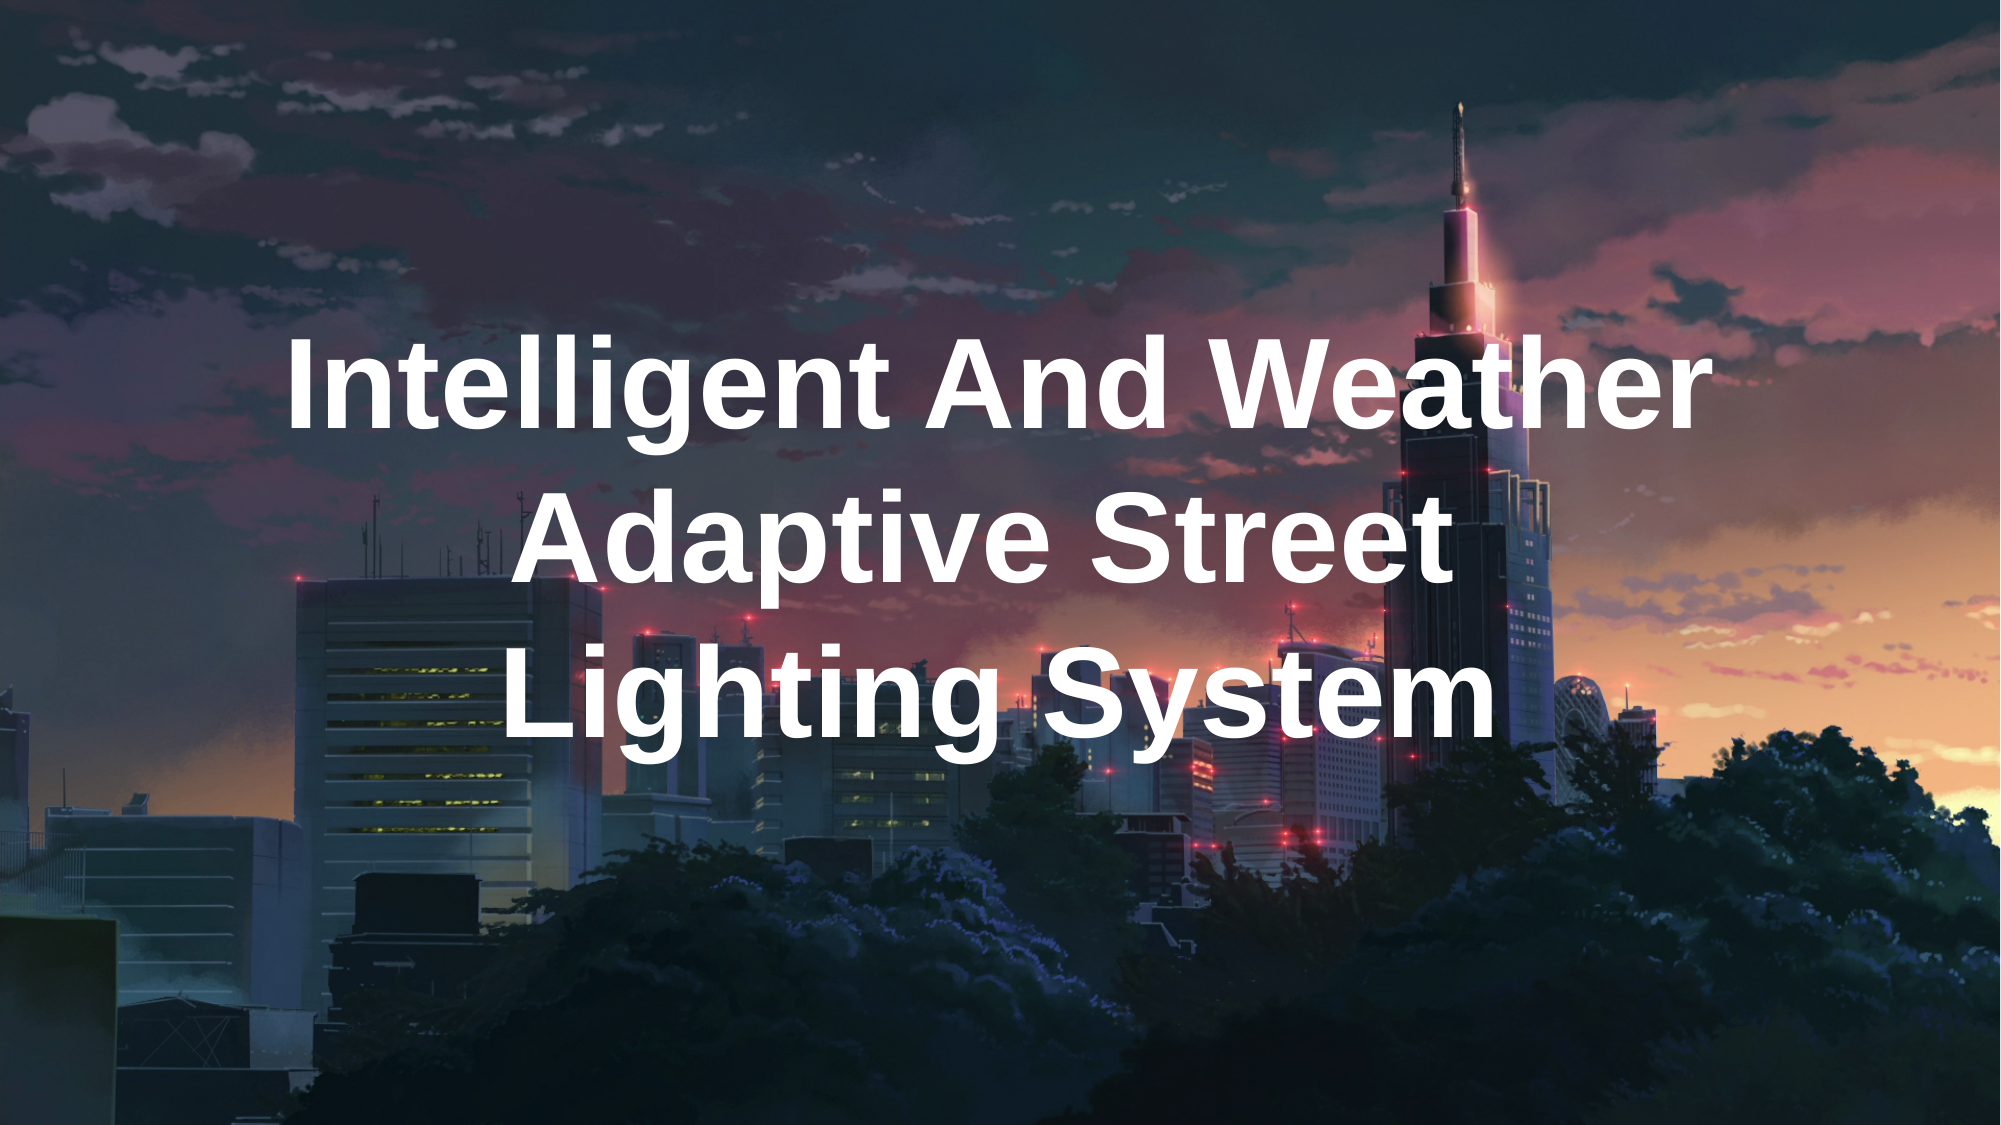

# Intelligent And Weather Adaptive Street Lighting System